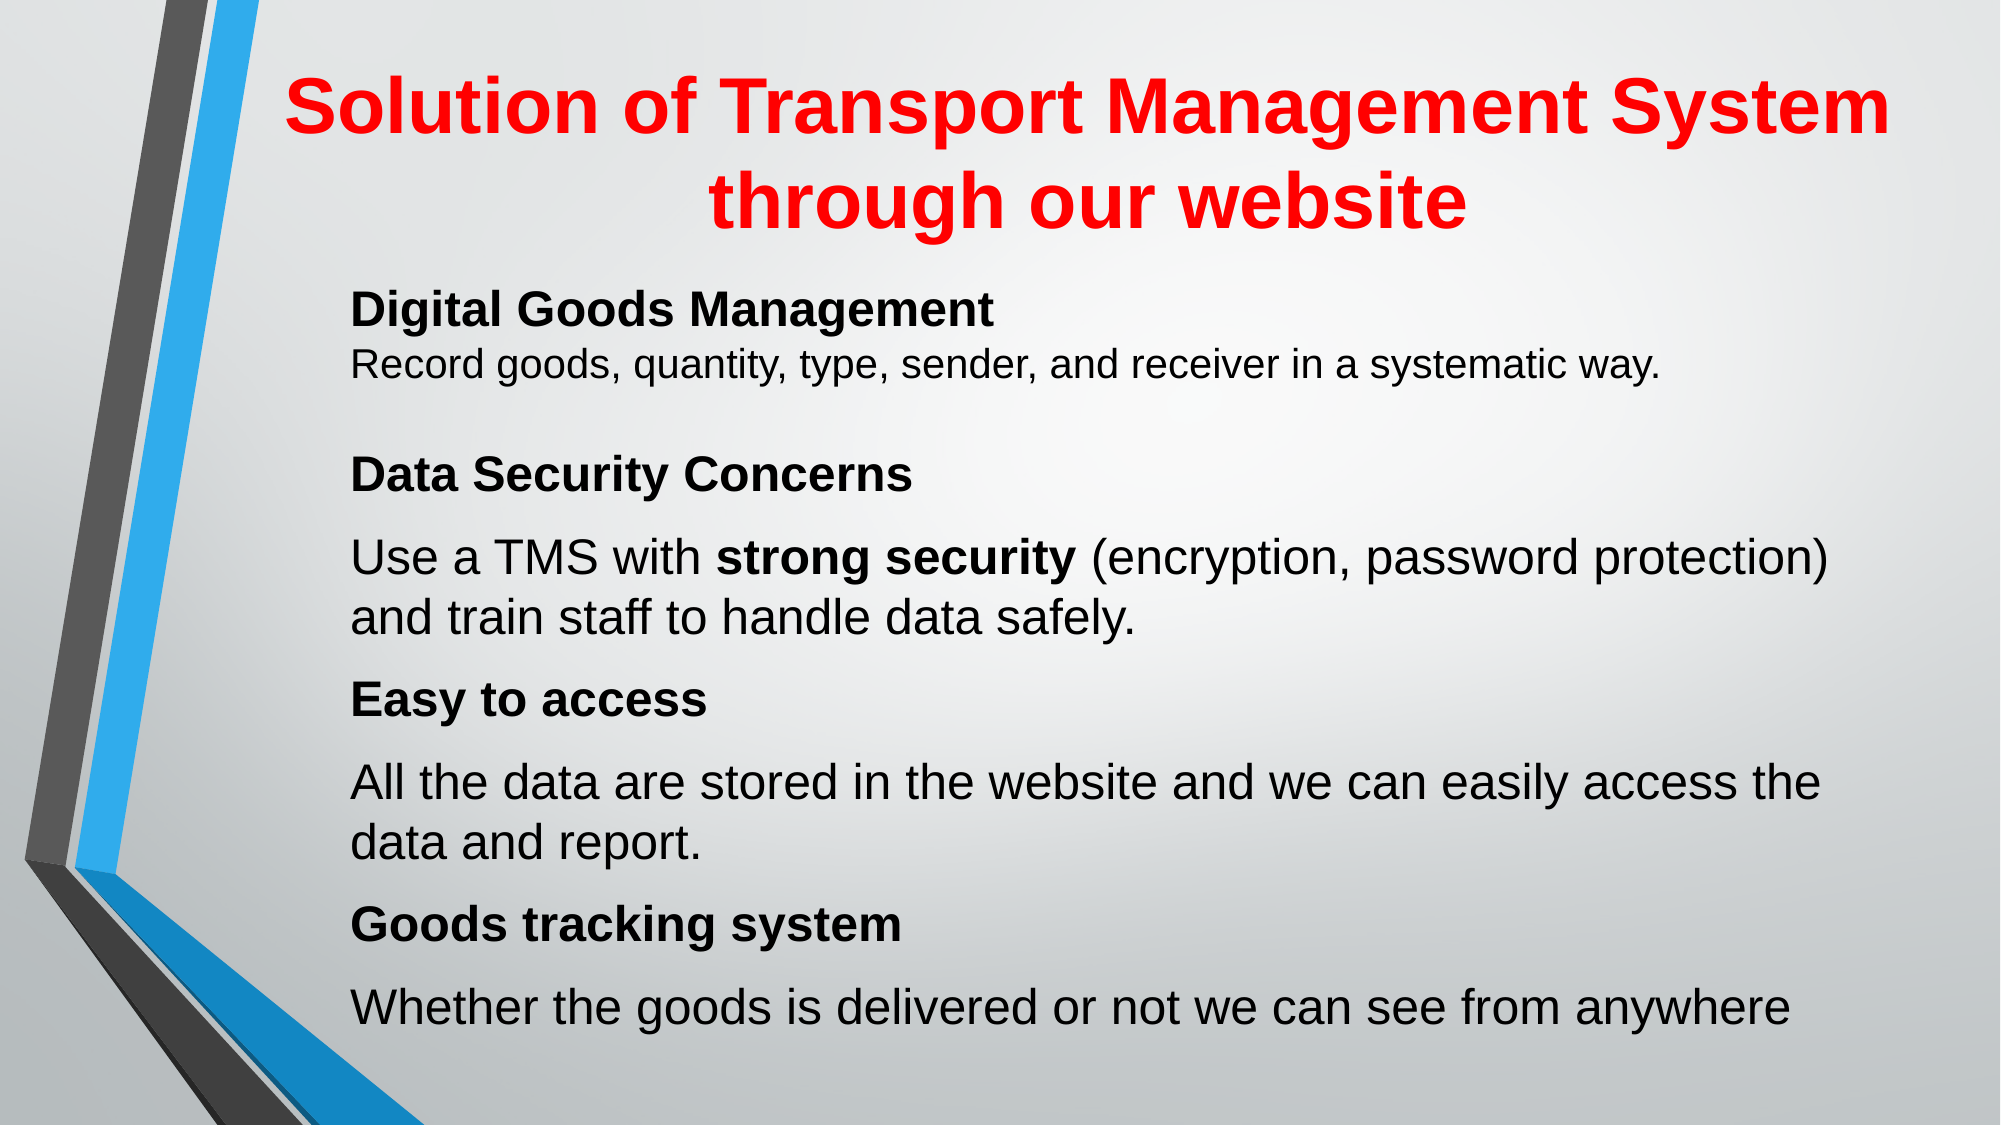

# Solution of Transport Management System through our website
Digital Goods Management
Record goods, quantity, type, sender, and receiver in a systematic way.

Data Security Concerns
Use a TMS with strong security (encryption, password protection) and train staff to handle data safely.
Easy to access
All the data are stored in the website and we can easily access the data and report.
Goods tracking system
Whether the goods is delivered or not we can see from anywhere